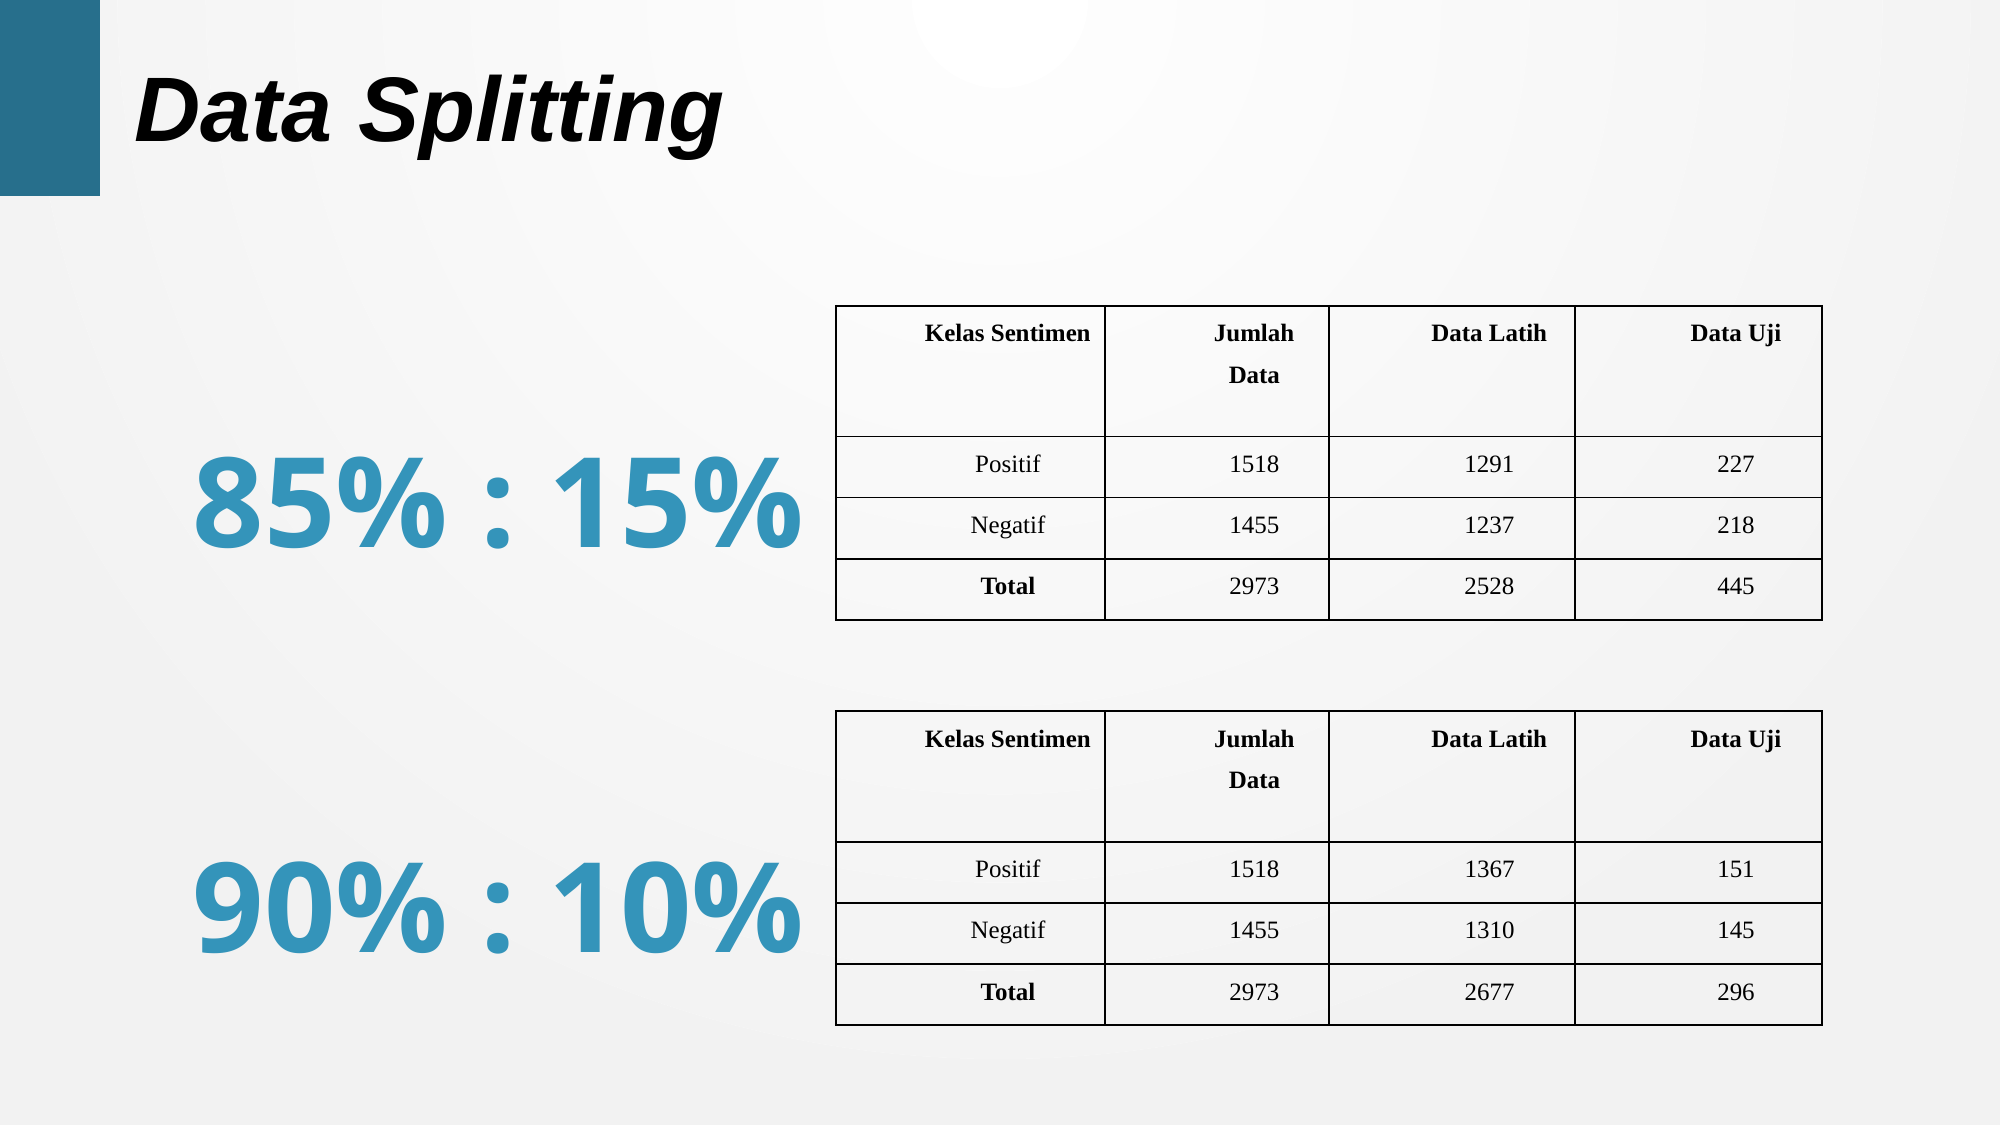

Data Splitting
| Kelas Sentimen | Jumlah Data | Data Latih | Data Uji |
| --- | --- | --- | --- |
| Positif | 1518 | 1291 | 227 |
| Negatif | 1455 | 1237 | 218 |
| Total | 2973 | 2528 | 445 |
85% : 15%
| Kelas Sentimen | Jumlah Data | Data Latih | Data Uji |
| --- | --- | --- | --- |
| Positif | 1518 | 1367 | 151 |
| Negatif | 1455 | 1310 | 145 |
| Total | 2973 | 2677 | 296 |
90% : 10%

38